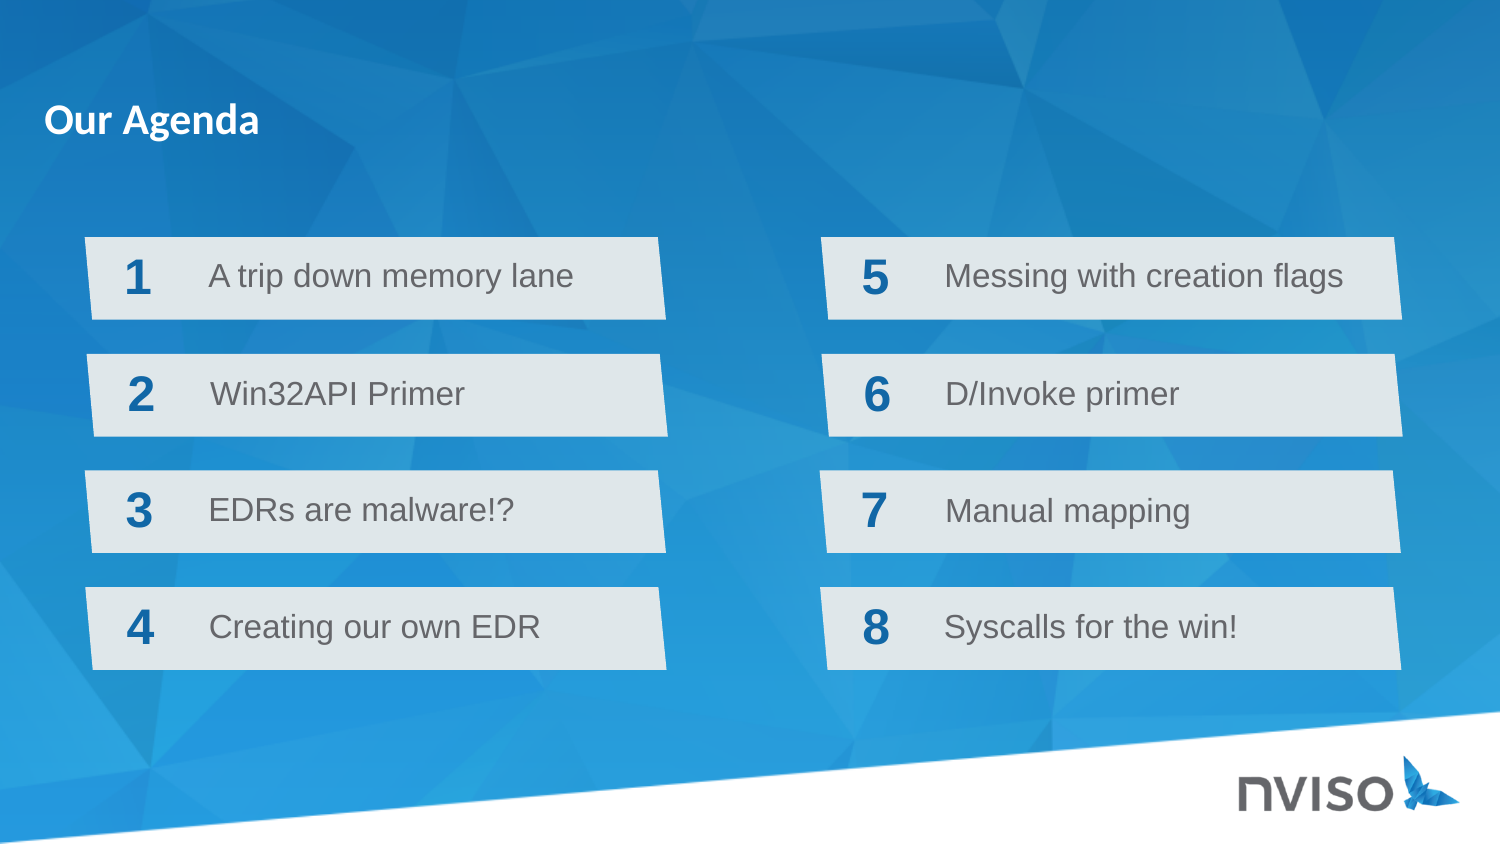

# Our Agenda

1
A trip down memory lane

5
Messing with creation flags

2
Win32API Primer

6
D/Invoke primer

3
EDRs are malware!?

7
Manual mapping

4
Creating our own EDR

8
Syscalls for the win!